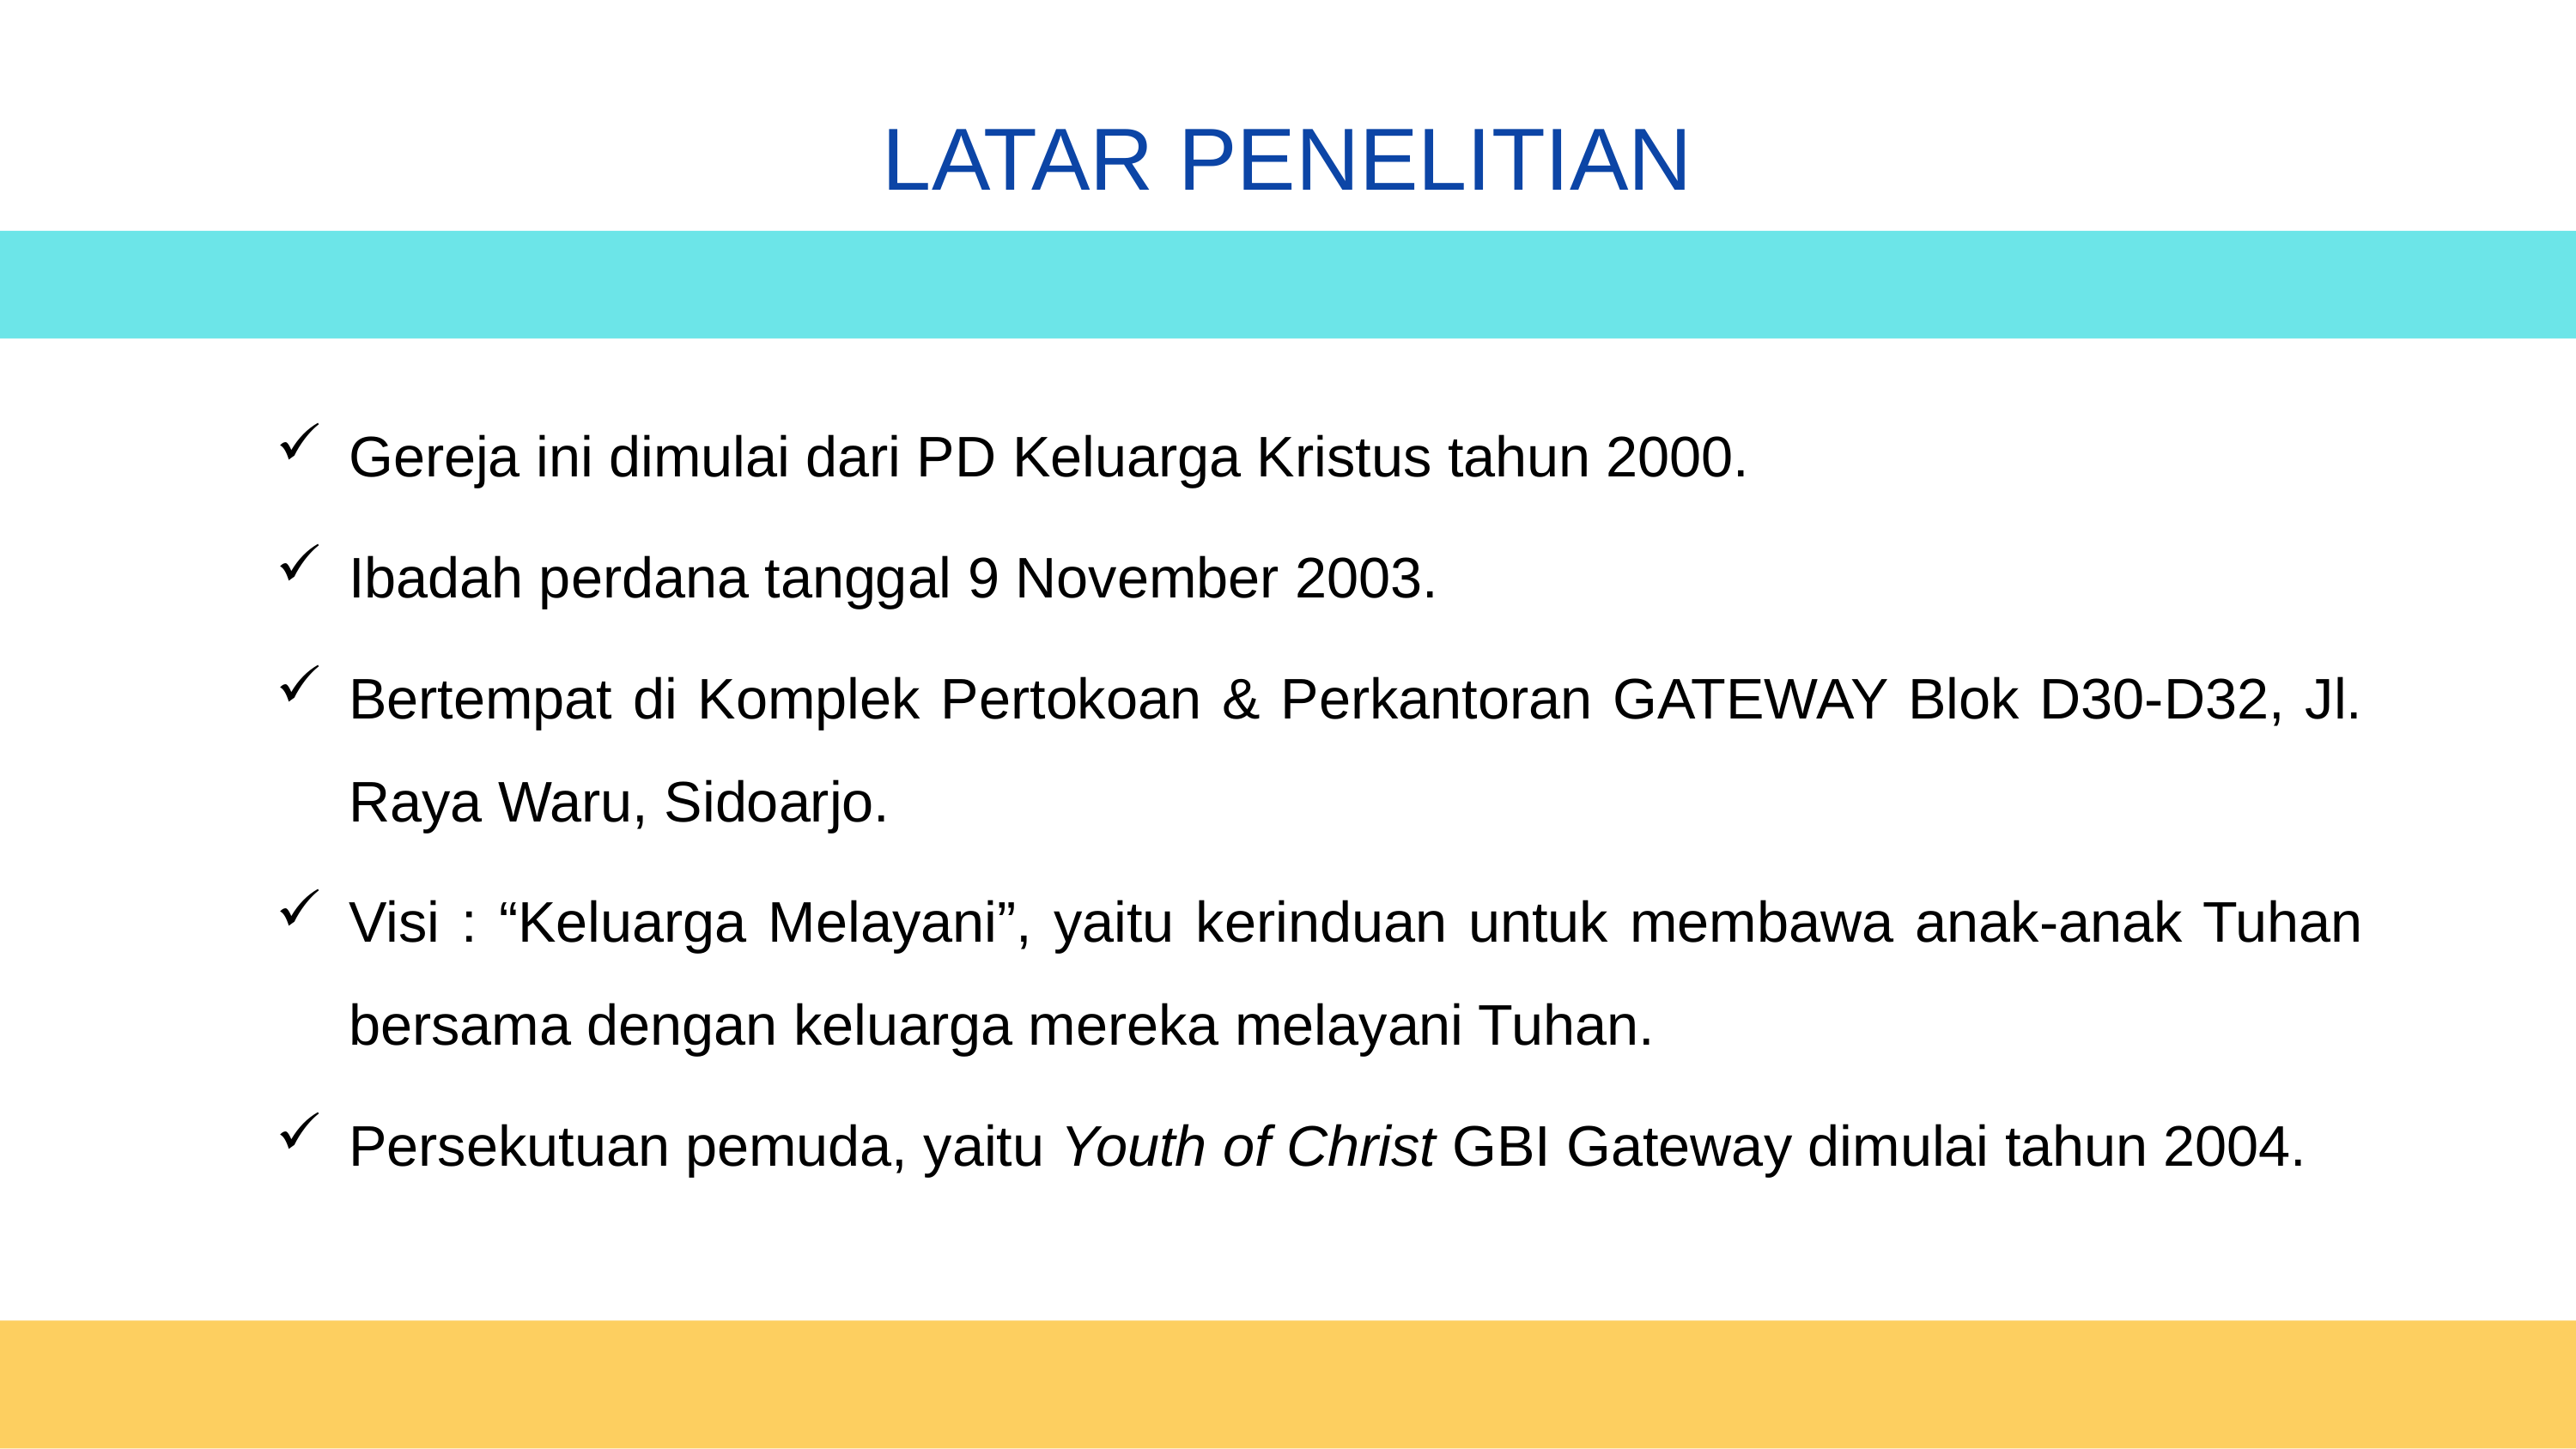

LATAR PENELITIAN

Gereja ini dimulai dari PD Keluarga Kristus tahun 2000.
Ibadah perdana tanggal 9 November 2003.
Bertempat di Komplek Pertokoan & Perkantoran GATEWAY Blok D30-D32, Jl. Raya Waru, Sidoarjo.
Visi : “Keluarga Melayani”, yaitu kerinduan untuk membawa anak-anak Tuhan bersama dengan keluarga mereka melayani Tuhan.
Persekutuan pemuda, yaitu Youth of Christ GBI Gateway dimulai tahun 2004.